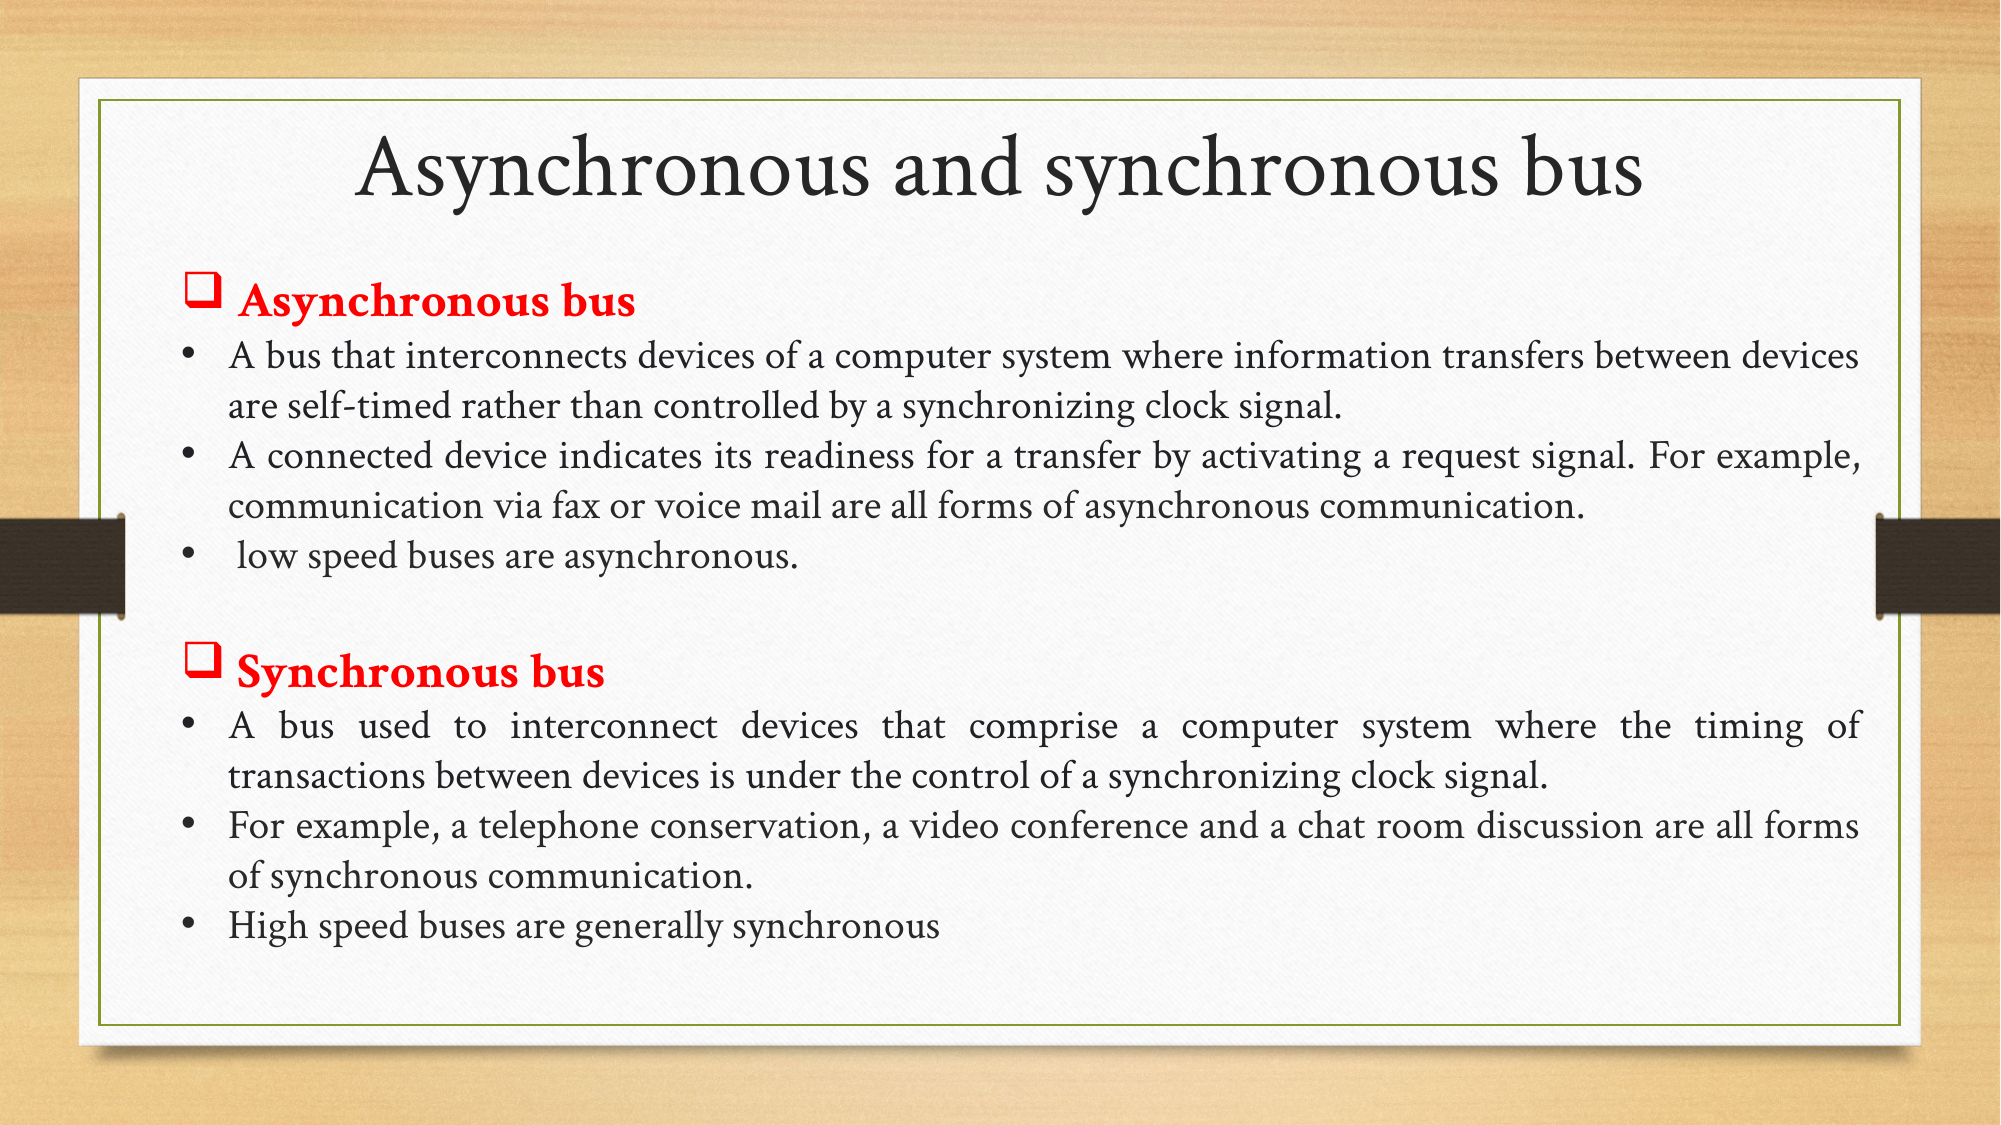

Asynchronous and synchronous bus
Asynchronous bus
A bus that interconnects devices of a computer system where information transfers between devices are self-timed rather than controlled by a synchronizing clock signal.
A connected device indicates its readiness for a transfer by activating a request signal. For example, communication via fax or voice mail are all forms of asynchronous communication.
 low speed buses are asynchronous.

Synchronous bus
A bus used to interconnect devices that comprise a computer system where the timing of transactions between devices is under the control of a synchronizing clock signal.
For example, a telephone conservation, a video conference and a chat room discussion are all forms of synchronous communication.
High speed buses are generally synchronous